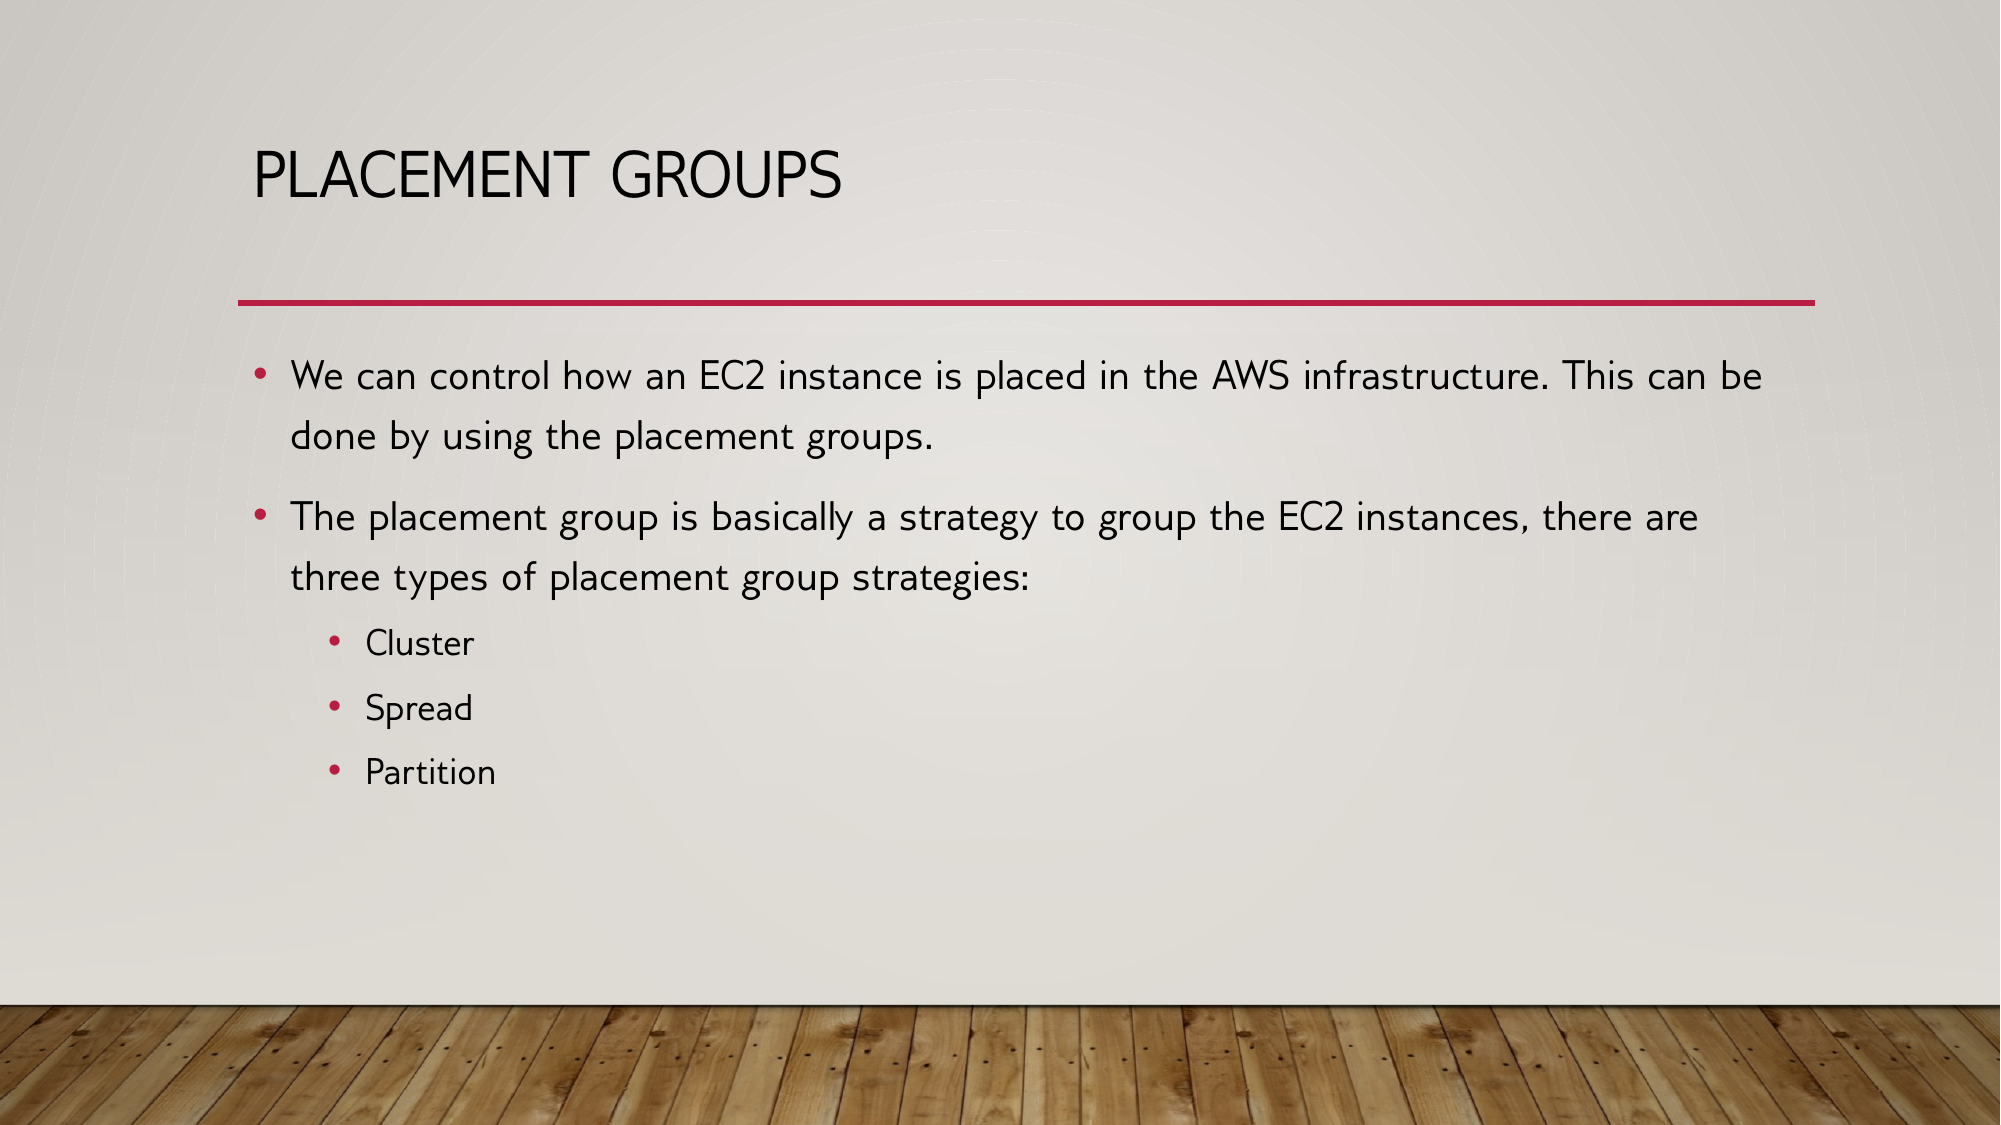

# placement groups
We can control how an EC2 instance is placed in the AWS infrastructure. This can be done by using the placement groups.
The placement group is basically a strategy to group the EC2 instances, there are three types of placement group strategies:
Cluster
Spread
Partition